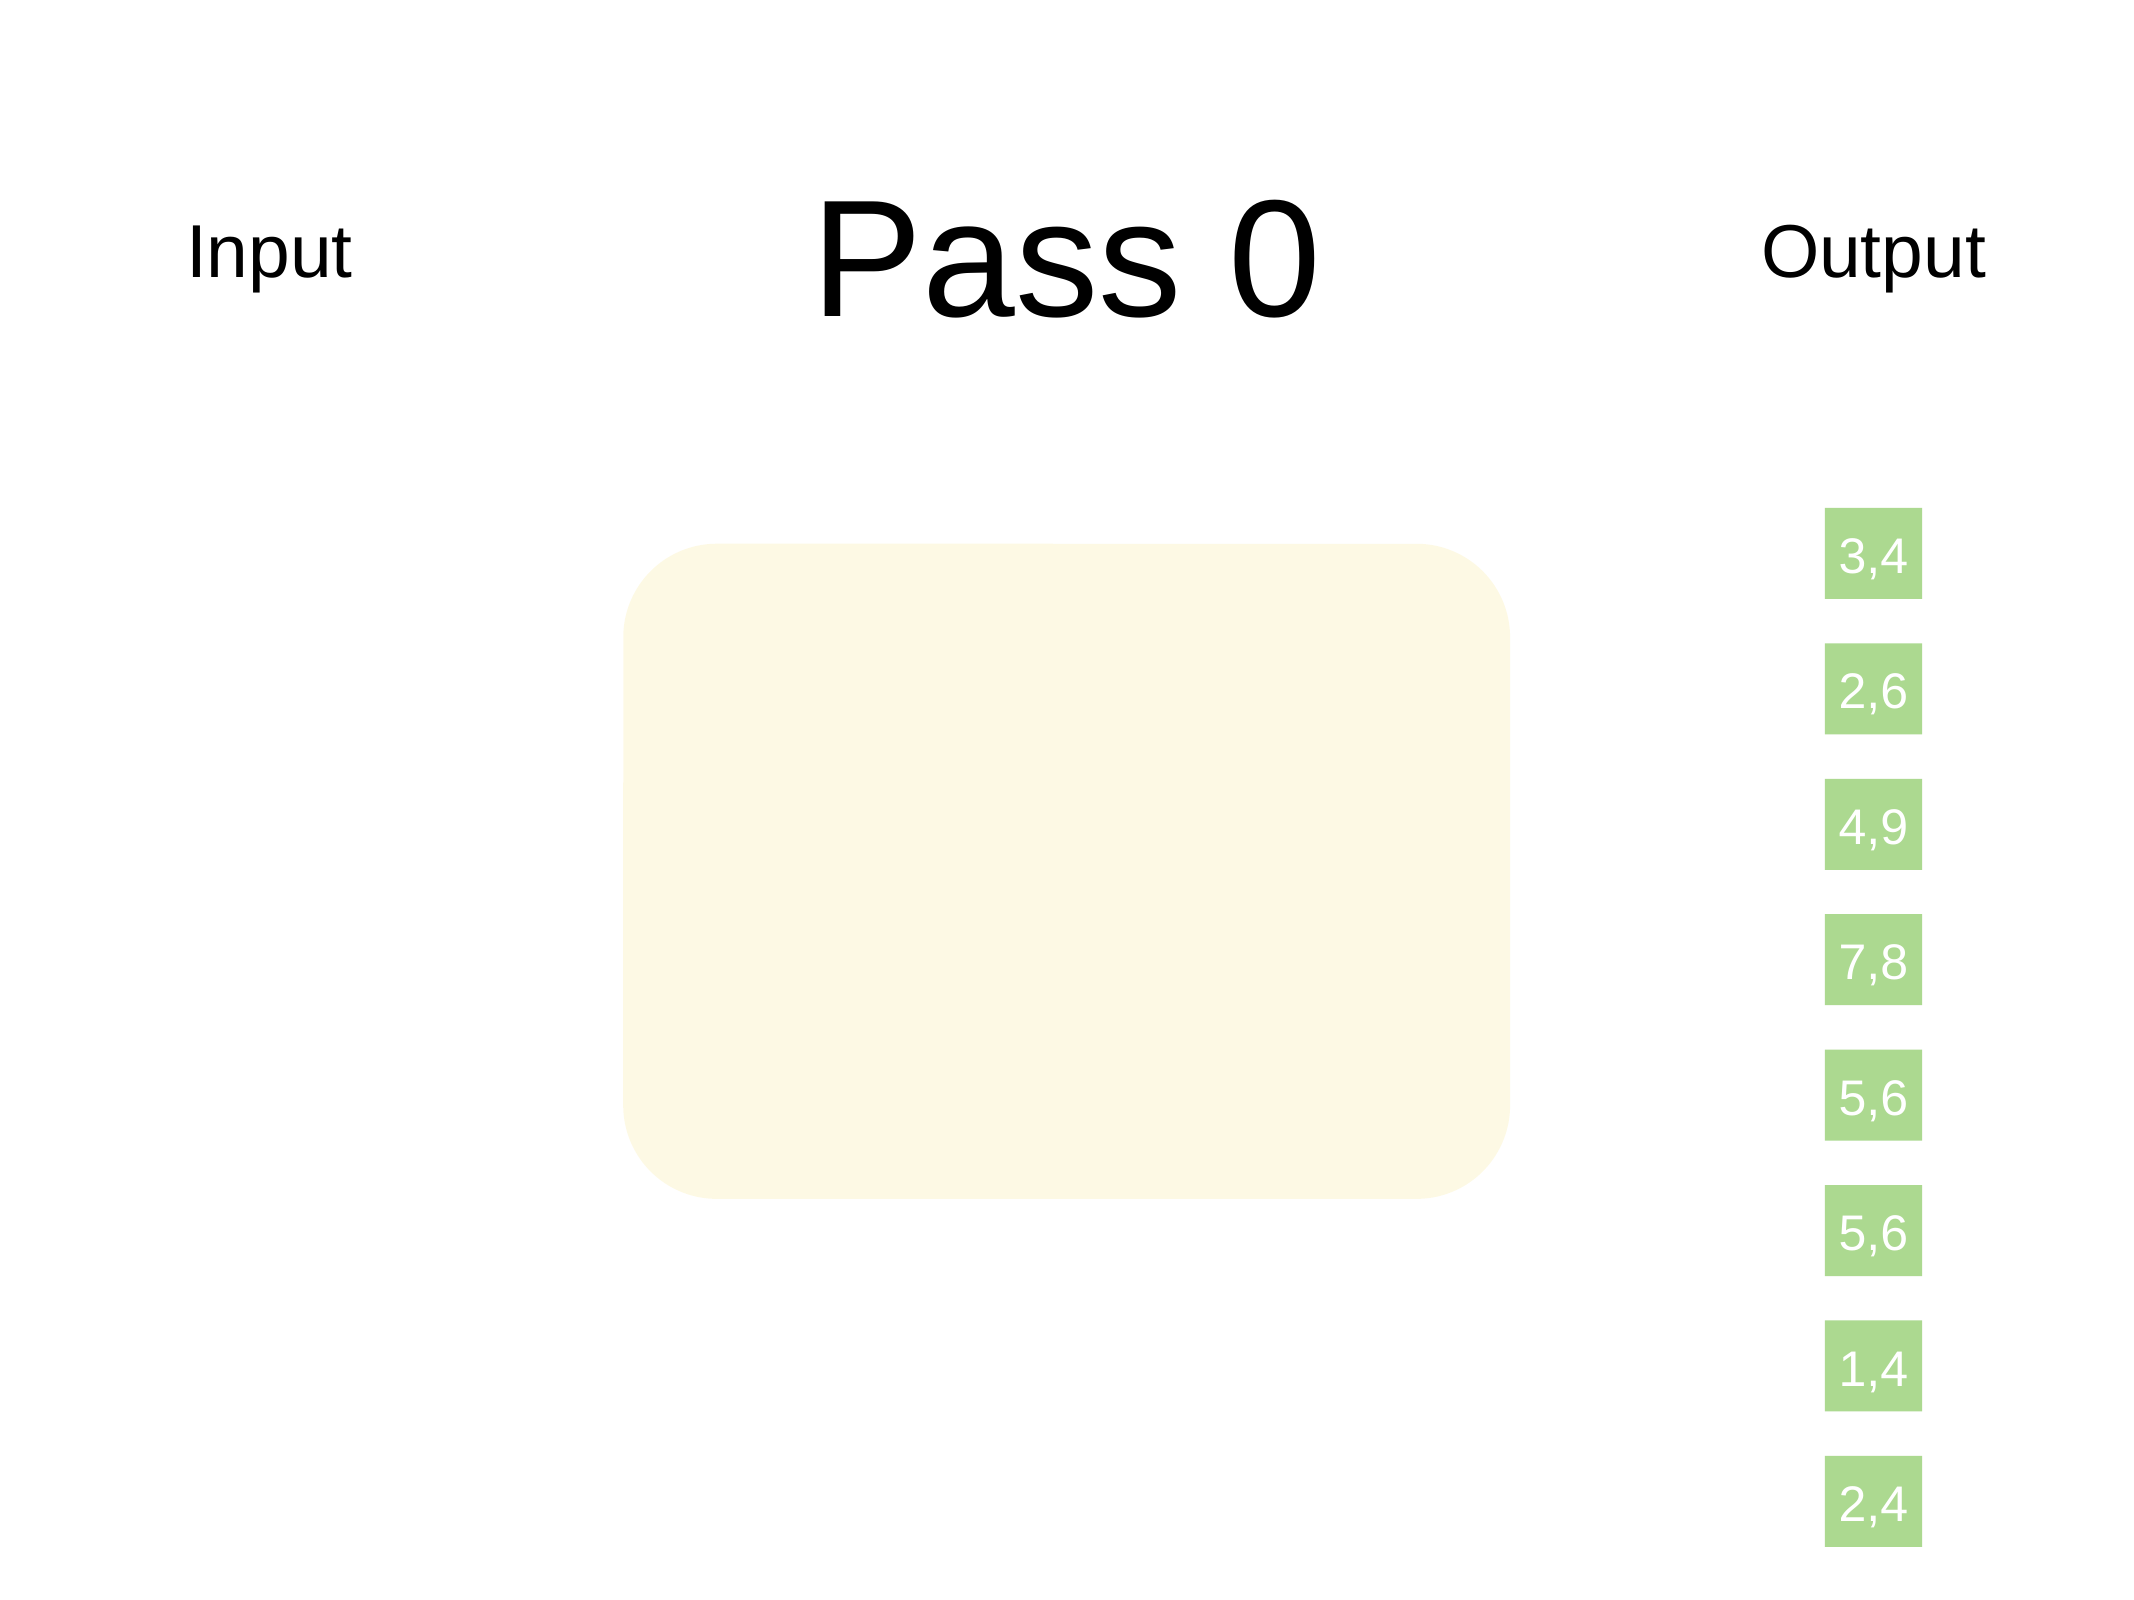

Pass 0
Input
Output
3,4

2,6
4,9
7,8
5,6
5,6
1,4
2,4